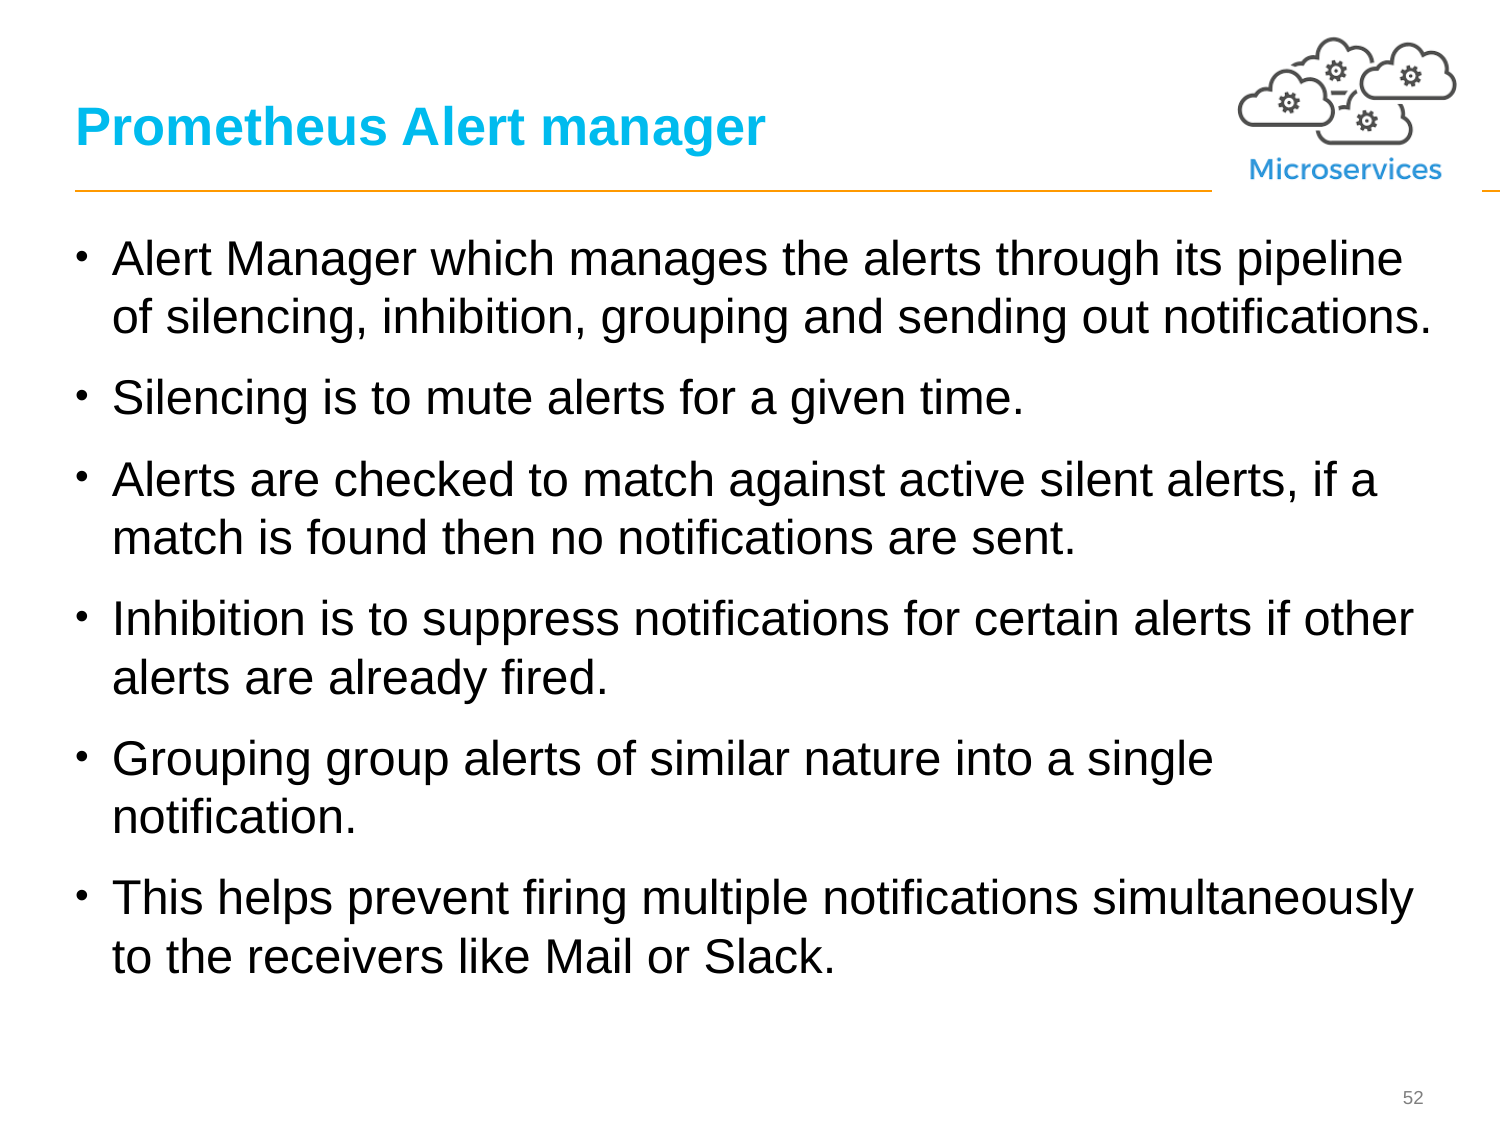

# Prometheus Alert manager
Alert Manager which manages the alerts through its pipeline of silencing, inhibition, grouping and sending out notifications.
Silencing is to mute alerts for a given time.
Alerts are checked to match against active silent alerts, if a match is found then no notifications are sent.
Inhibition is to suppress notifications for certain alerts if other alerts are already fired.
Grouping group alerts of similar nature into a single notification.
This helps prevent firing multiple notifications simultaneously to the receivers like Mail or Slack.